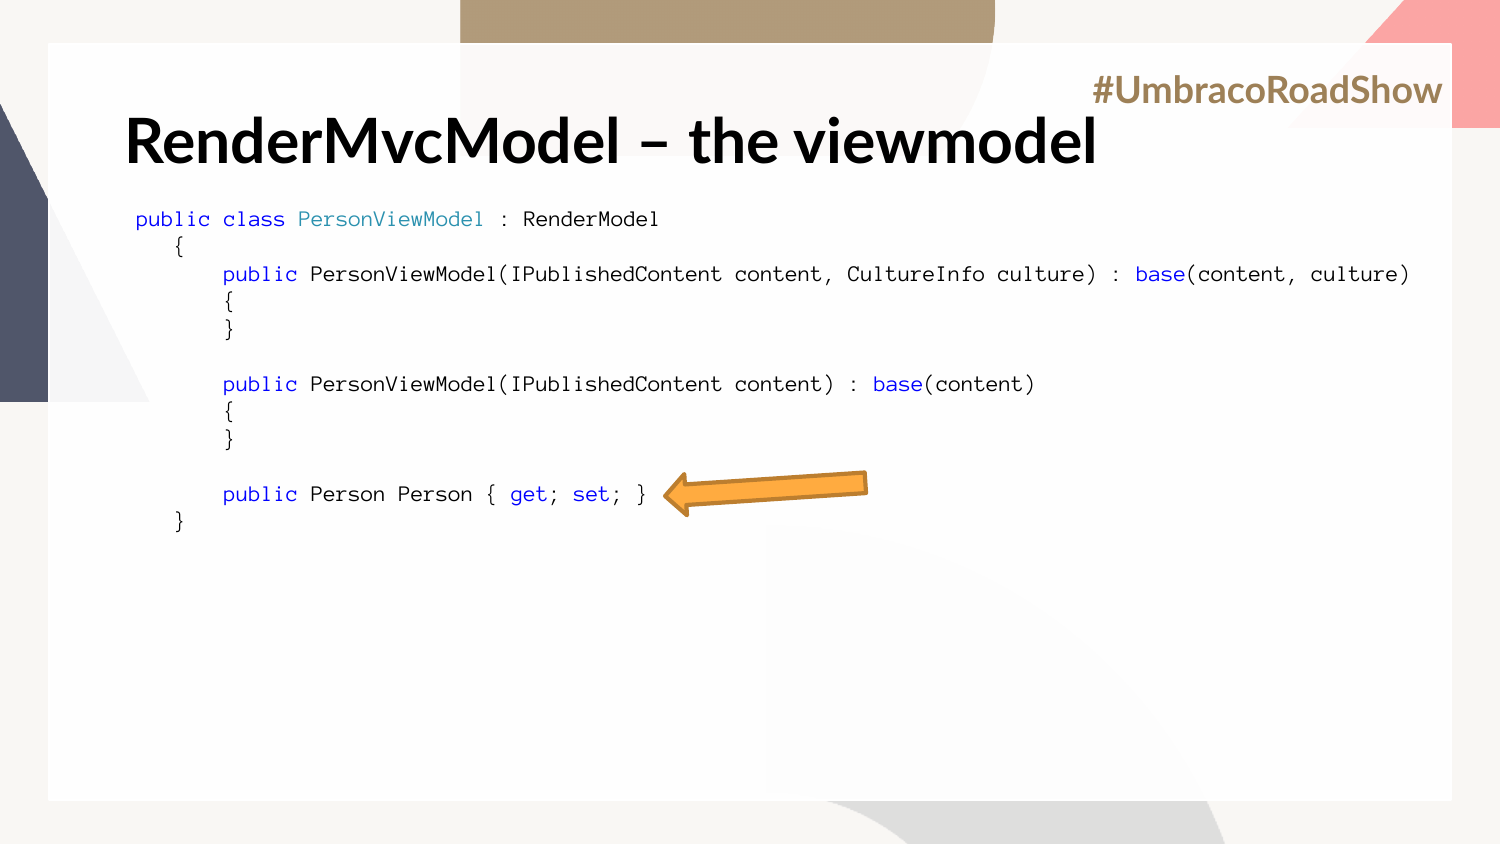

# RenderMvcModel – the viewmodel
 public class PersonViewModel : RenderModel
    {
        public PersonViewModel(IPublishedContent content, CultureInfo culture) : base(content, culture)
        {
        }

        public PersonViewModel(IPublishedContent content) : base(content)
        {
        }

        public Person Person { get; set; }
    }